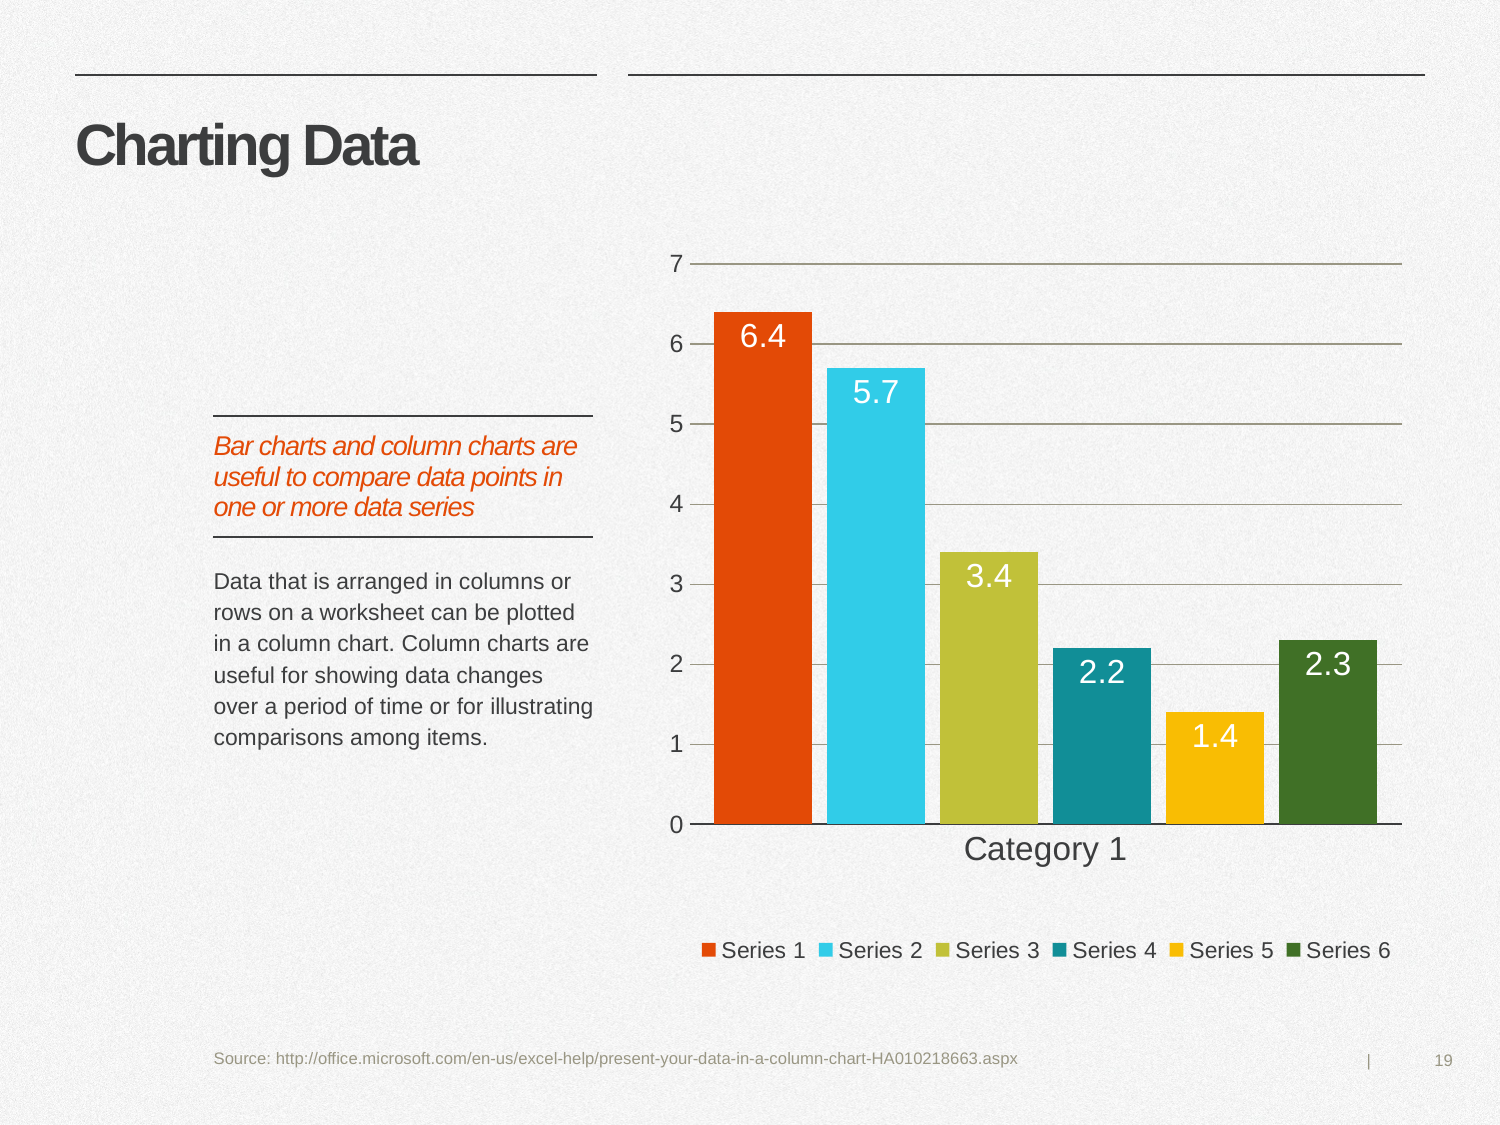

# Charting Data

### Chart

| Category | Series 1 | Series 2 | Series 3 | Series 4 | Series 5 | Series 6 |
|---|---|---|---|---|---|---|
| Category 1 | 6.4 | 5.7 | 3.4 | 2.2 | 1.4 | 2.3 |
| Bar charts and column charts are useful to compare data points in one or more data series |
| --- |
Data that is arranged in columns or rows on a worksheet can be plotted in a column chart. Column charts are useful for showing data changes over a period of time or for illustrating comparisons among items.

Source: http://office.microsoft.com/en-us/excel-help/present-your-data-in-a-column-chart-HA010218663.aspx